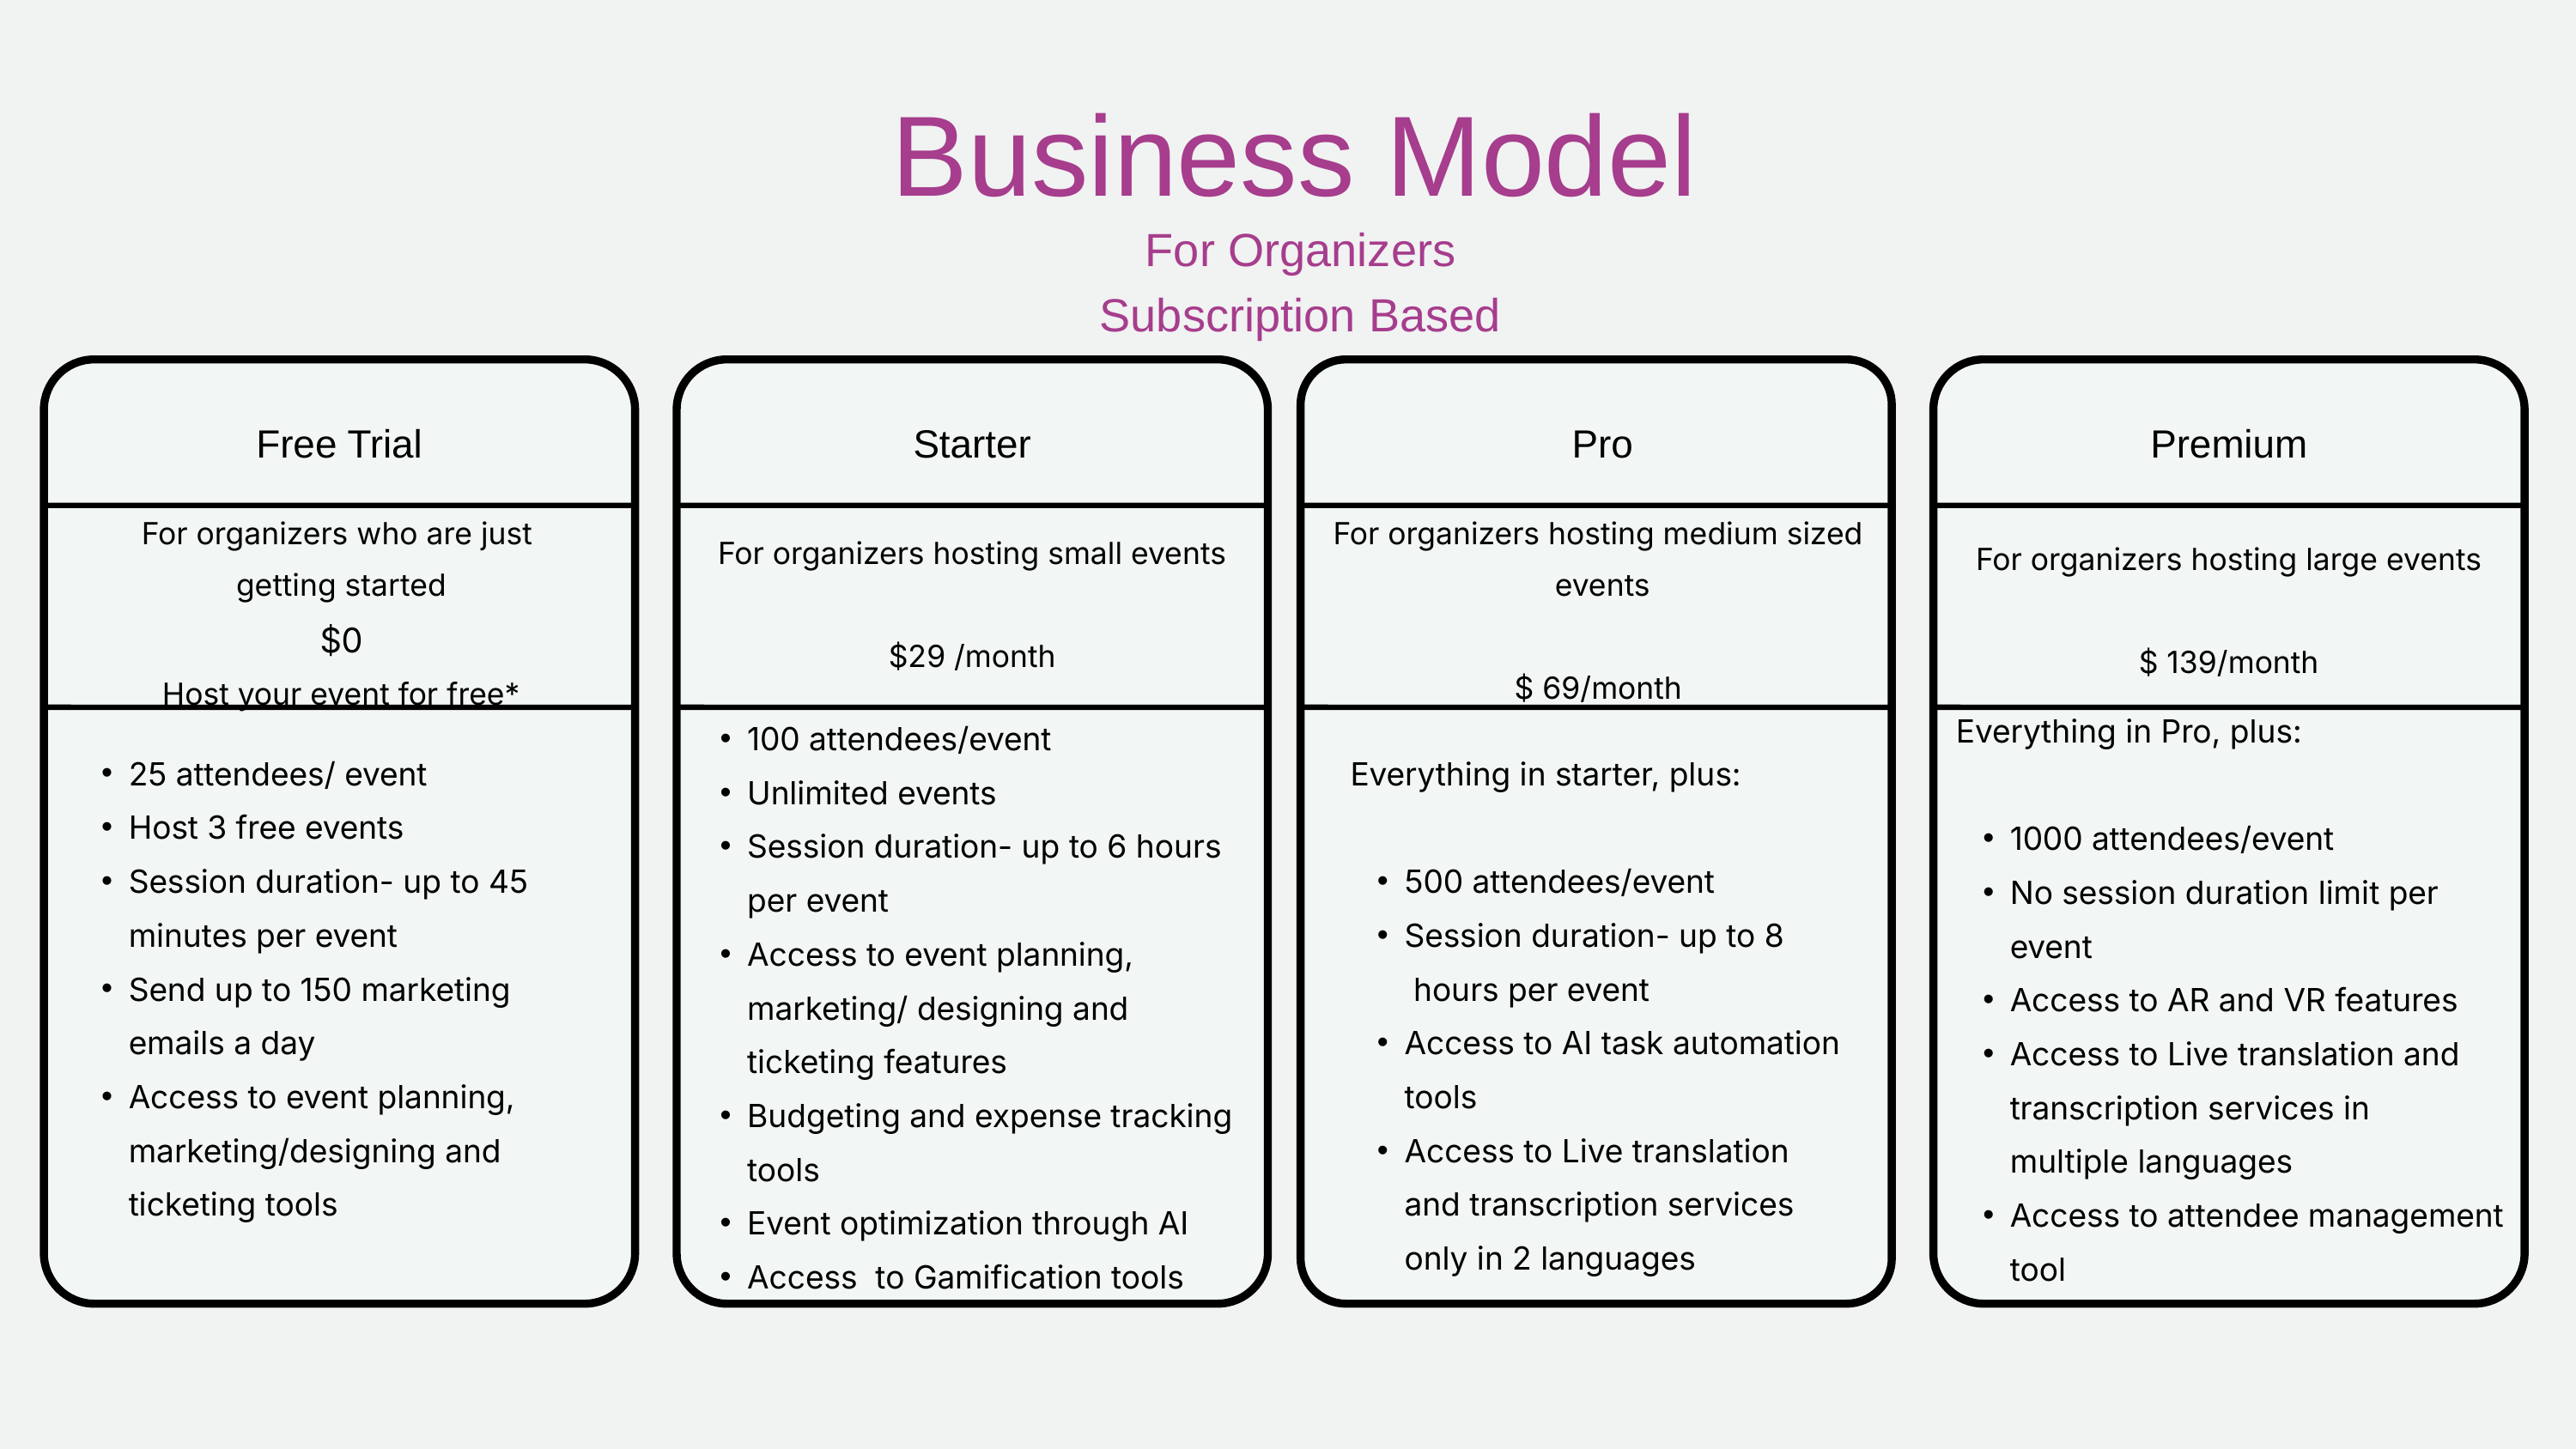

Business Model
For Organizers
Subscription Based

Free Trial
Starter
Pro
Premium
For organizers who are just
getting started
$0
Host your event for free*
For organizers hosting medium sized
events

$ 69/month

For organizers hosting small events

$29 /month
For organizers hosting large events

$ 139/month
Everything in Pro, plus:

1000 attendees/event
No session duration limit per event
Access to AR and VR features
Access to Live translation and transcription services in
      multiple languages
Access to attendee management tool

100 attendees/event
Unlimited events
Session duration- up to 6 hours per event
Access to event planning, marketing/ designing and ticketing features
Budgeting and expense tracking tools
Event optimization through AI
Access  to Gamification tools

25 attendees/ event
Host 3 free events
Session duration- up to 45 minutes per event
Send up to 150 marketing emails a day
Access to event planning, marketing/designing and ticketing tools
Everything in starter, plus:

500 attendees/event
Session duration- up to 8
       hours per event
Access to AI task automation tools
Access to Live translation and transcription services only in 2 languages